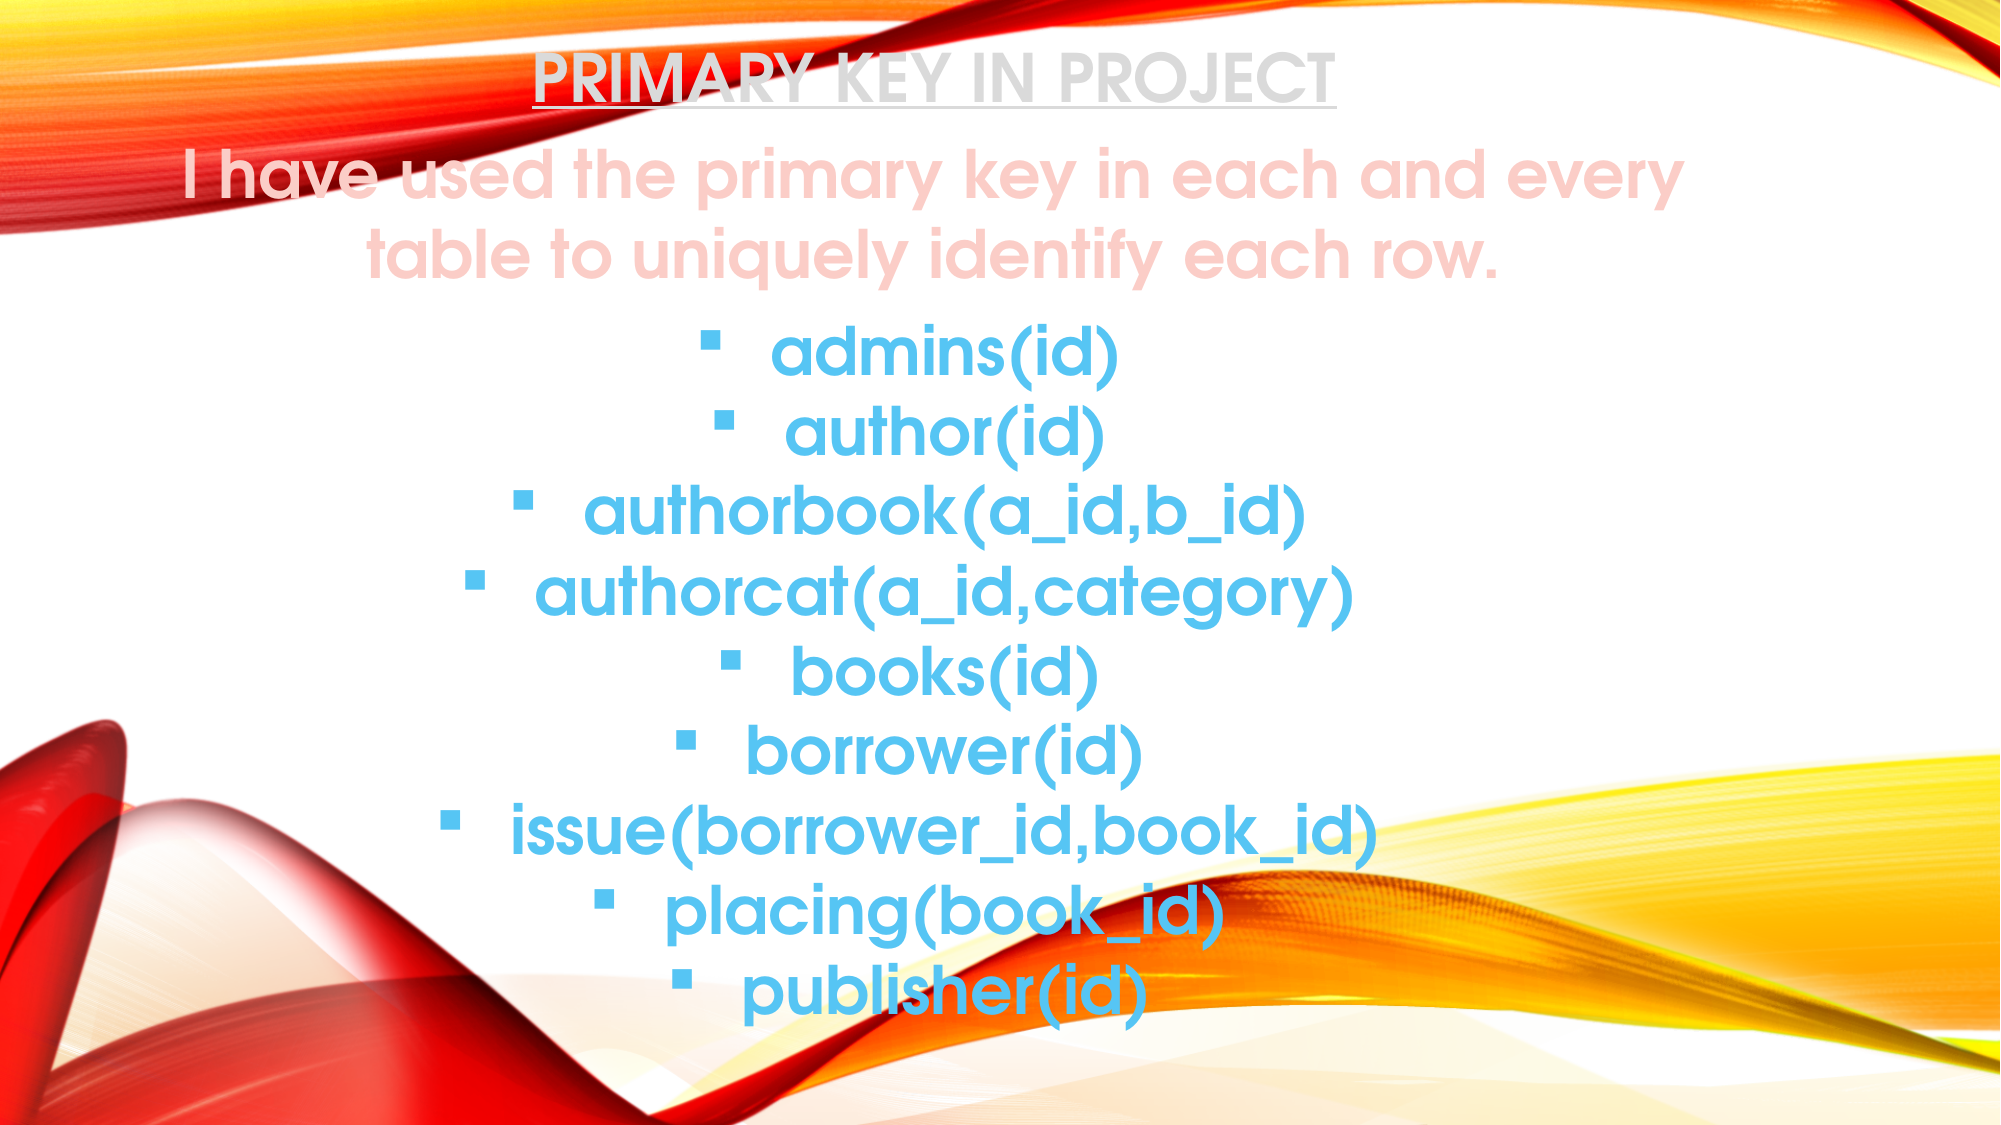

PRIMARY KEY IN PROJECT
I have used the primary key in each and every table to uniquely identify each row.
admins(id)
author(id)
authorbook(a_id,b_id)
authorcat(a_id,category)
books(id)
borrower(id)
issue(borrower_id,book_id)
placing(book_id)
publisher(id)